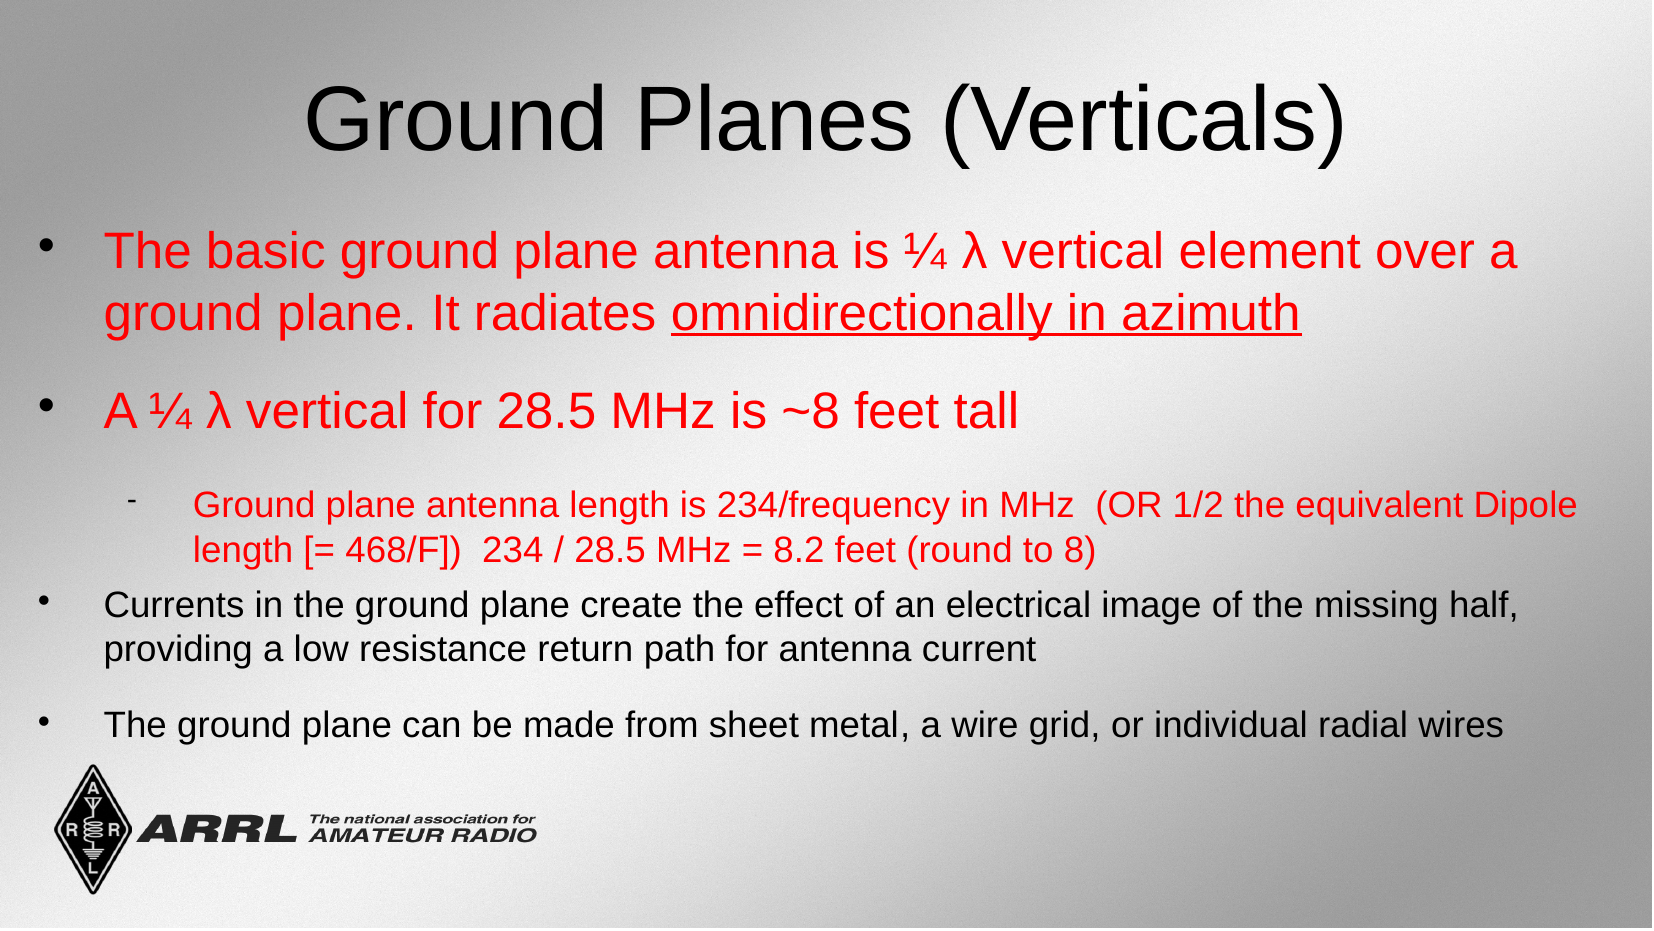

Ground Planes (Verticals)

The basic ground plane antenna is ¼ λ vertical element over a ground plane. It radiates omnidirectionally in azimuth
A ¼ λ vertical for 28.5 MHz is ~8 feet tall
Ground plane antenna length is 234/frequency in MHz  (OR 1/2 the equivalent Dipole length [= 468/F])  234 / 28.5 MHz = 8.2 feet (round to 8)
Currents in the ground plane create the effect of an electrical image of the missing half, providing a low resistance return path for antenna current
The ground plane can be made from sheet metal, a wire grid, or individual radial wires